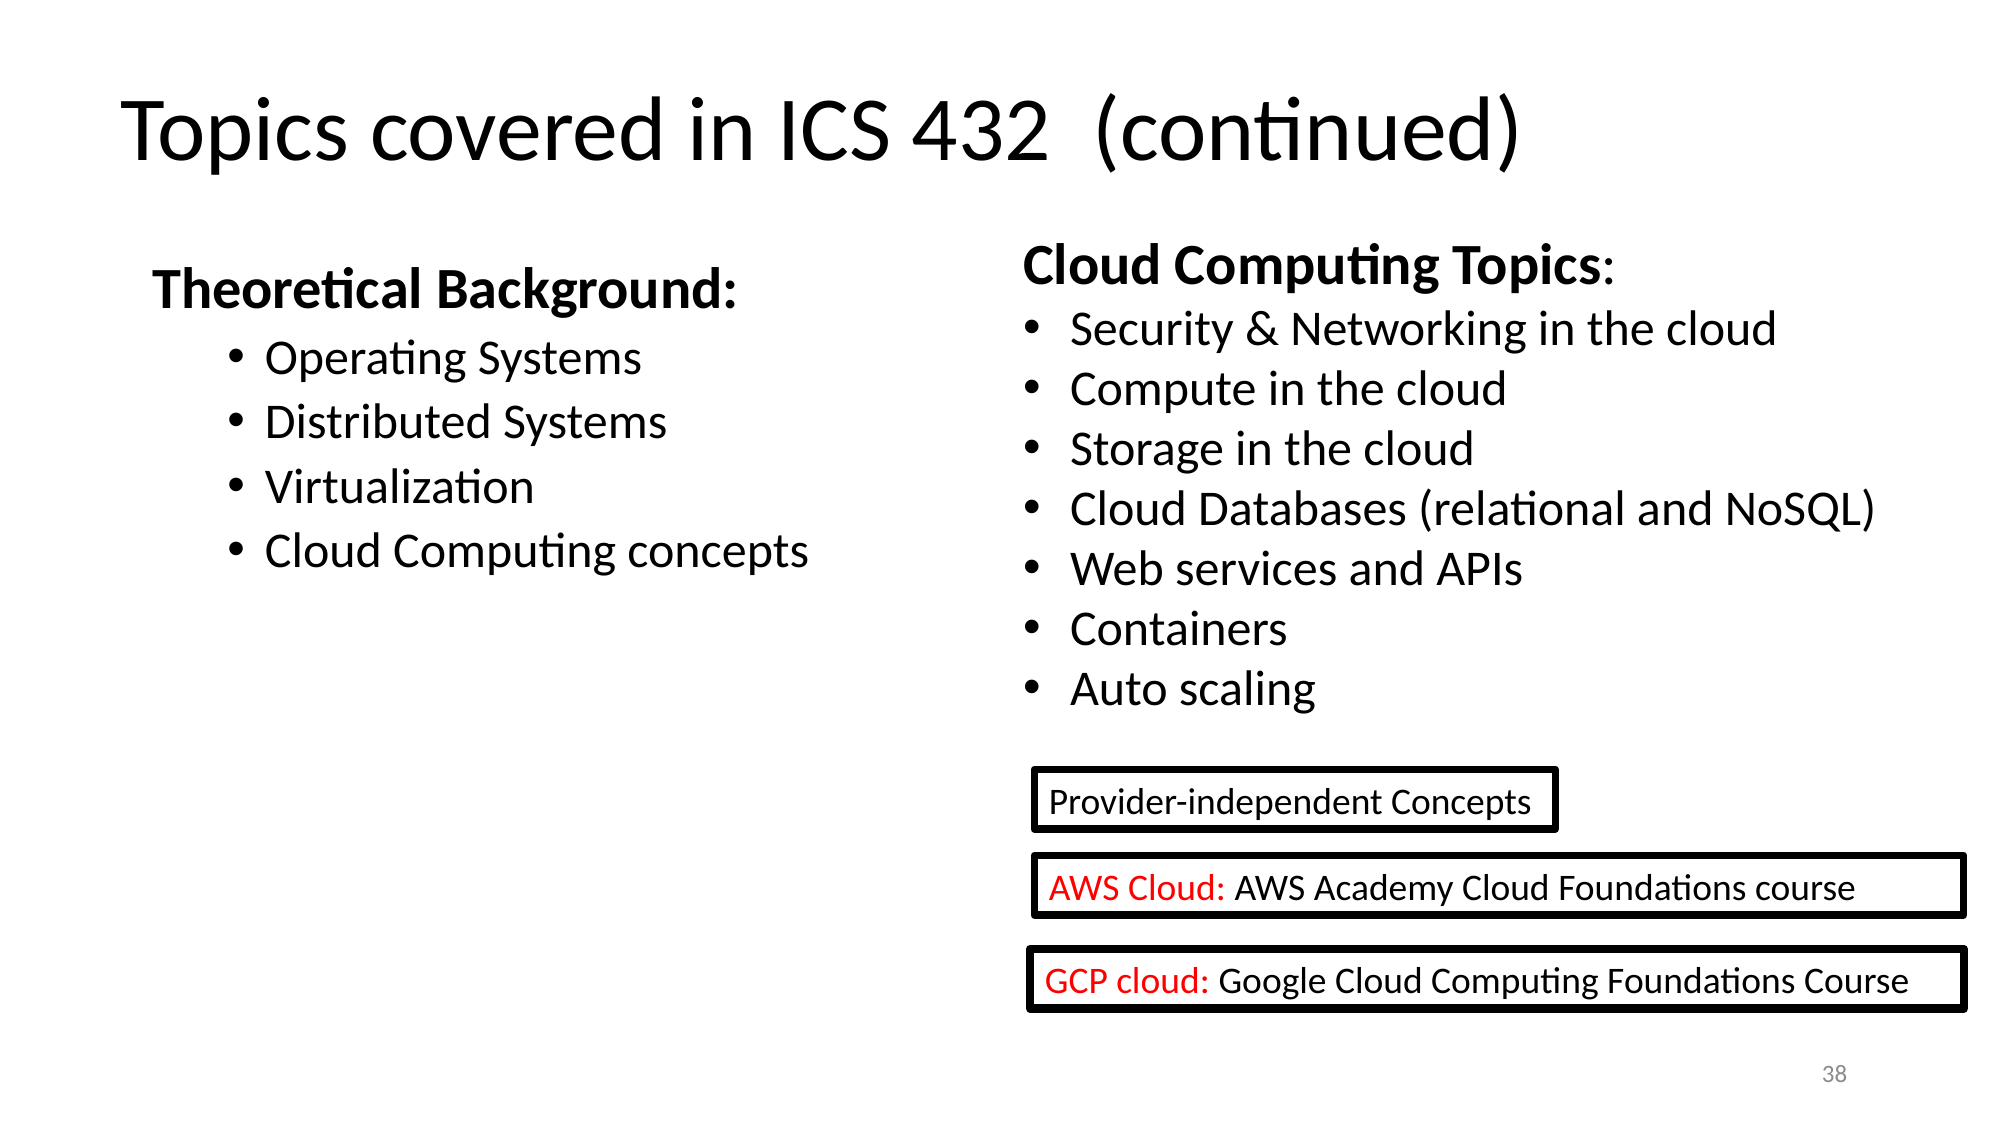

# Topics covered in ICS 432  (continued)
Cloud Computing Topics:
Security & Networking in the cloud
Compute in the cloud
Storage in the cloud
Cloud Databases (relational and NoSQL)
Web services and APIs
Containers
Auto scaling

Theoretical Background:
Operating Systems
Distributed Systems
Virtualization
Cloud Computing concepts

Provider-independent Concepts
AWS Cloud: AWS Academy Cloud Foundations course
GCP cloud: Google Cloud Computing Foundations Course
38